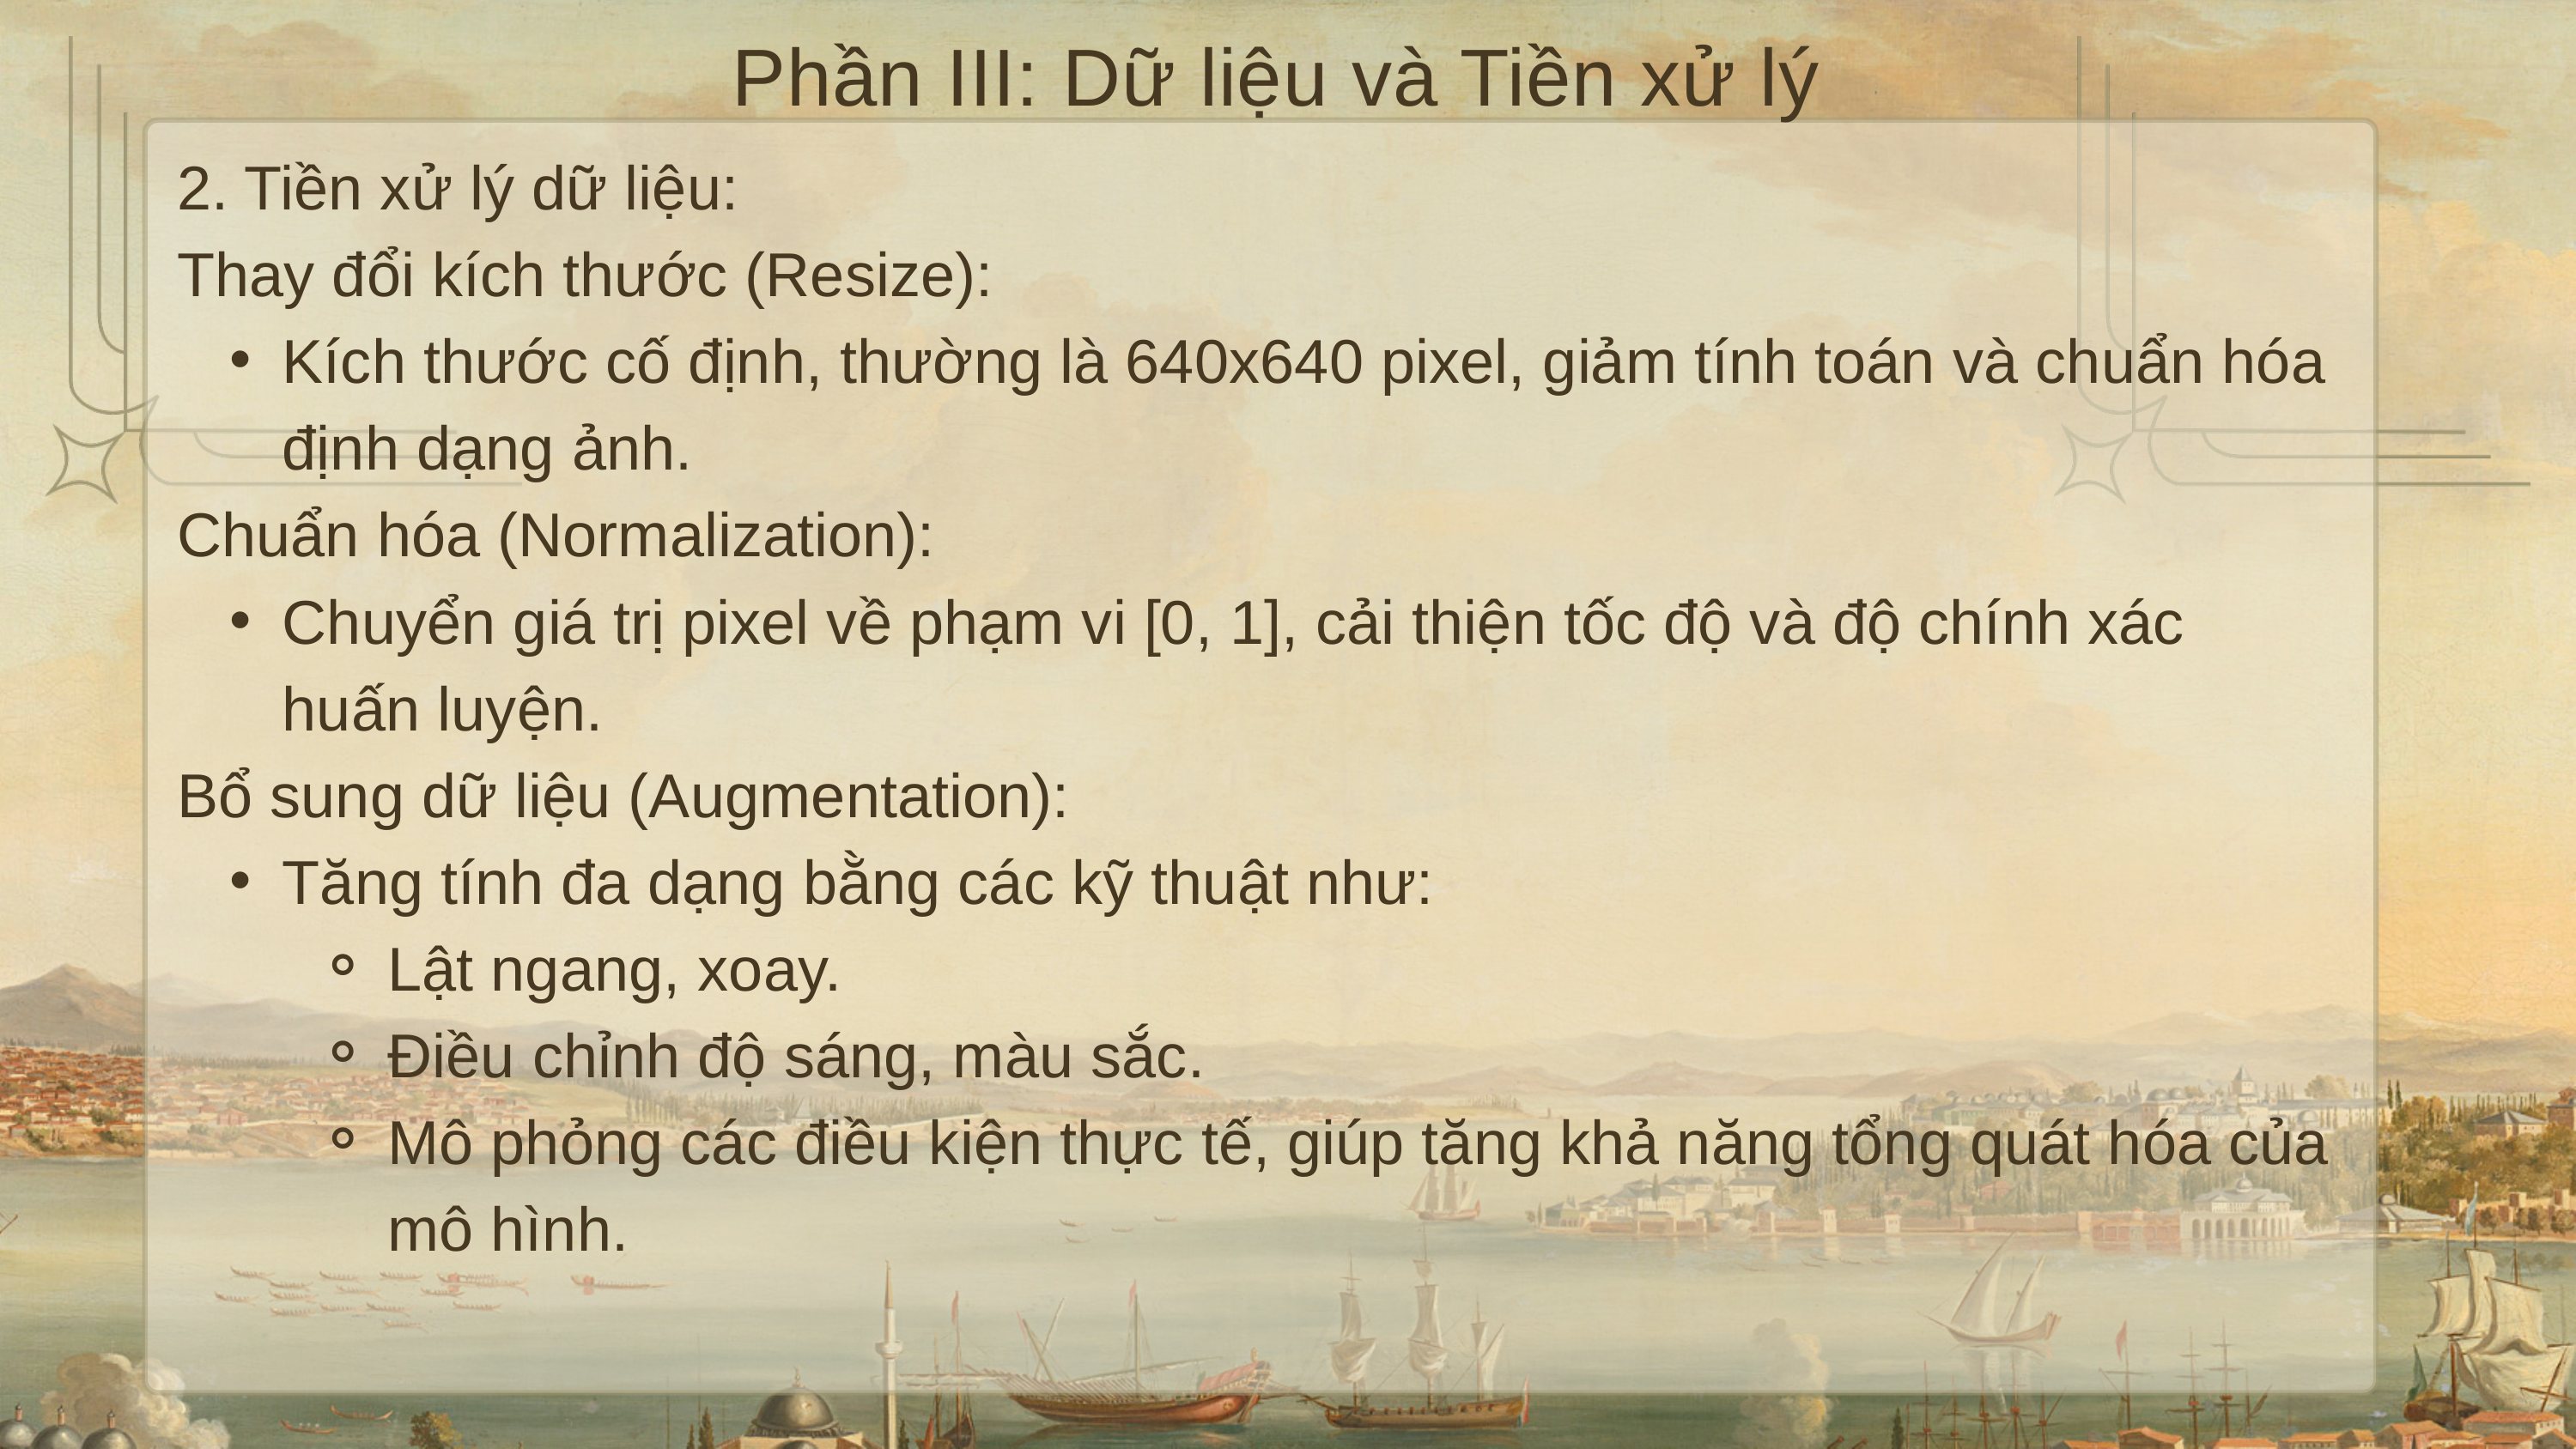

Phần III: Dữ liệu và Tiền xử lý

2. Tiền xử lý dữ liệu:
Thay đổi kích thước (Resize):
Kích thước cố định, thường là 640x640 pixel, giảm tính toán và chuẩn hóa định dạng ảnh.
Chuẩn hóa (Normalization):
Chuyển giá trị pixel về phạm vi [0, 1], cải thiện tốc độ và độ chính xác huấn luyện.
Bổ sung dữ liệu (Augmentation):
Tăng tính đa dạng bằng các kỹ thuật như:
Lật ngang, xoay.
Điều chỉnh độ sáng, màu sắc.
Mô phỏng các điều kiện thực tế, giúp tăng khả năng tổng quát hóa của mô hình.